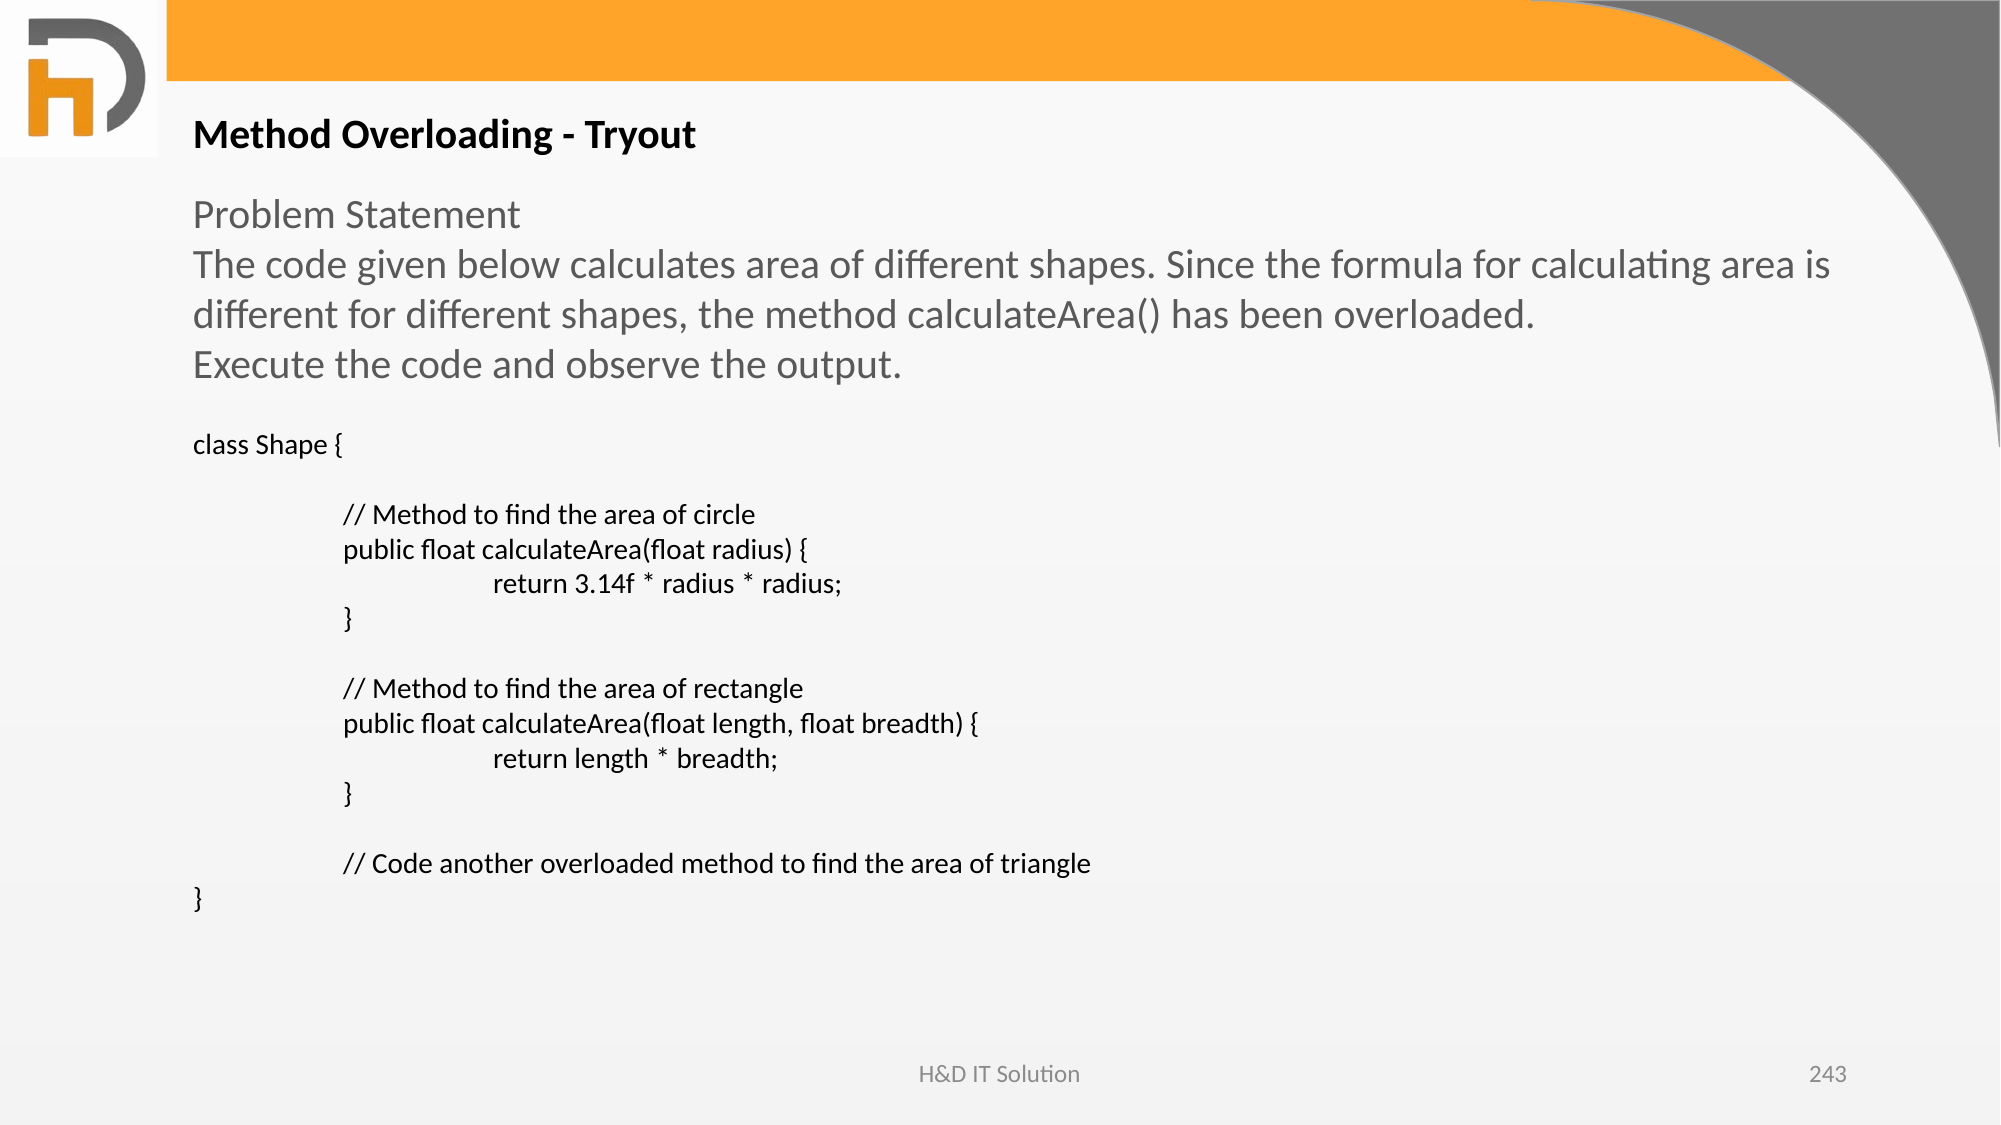

Method Overloading - Tryout
Problem Statement
The code given below calculates area of different shapes. Since the formula for calculating area is different for different shapes, the method calculateArea() has been overloaded.
Execute the code and observe the output.
class Shape {

	// Method to find the area of circle
	public float calculateArea(float radius) {
		return 3.14f * radius * radius;
	}

	// Method to find the area of rectangle
	public float calculateArea(float length, float breadth) {
		return length * breadth;
	}

	// Code another overloaded method to find the area of triangle
}

H&D IT Solution
243